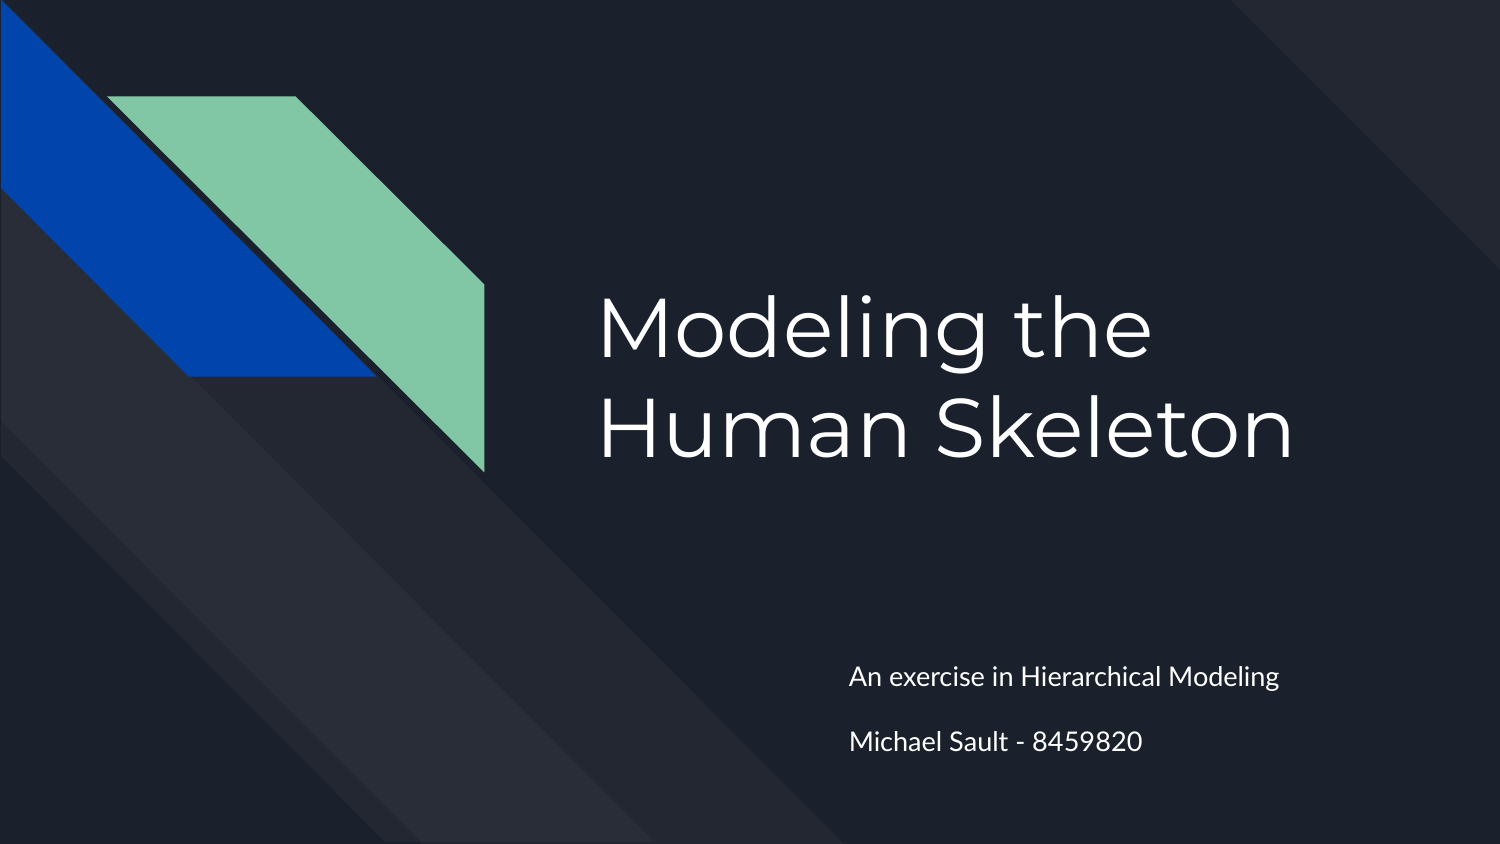

# Modeling the Human Skeleton
An exercise in Hierarchical Modeling

Michael Sault - 8459820